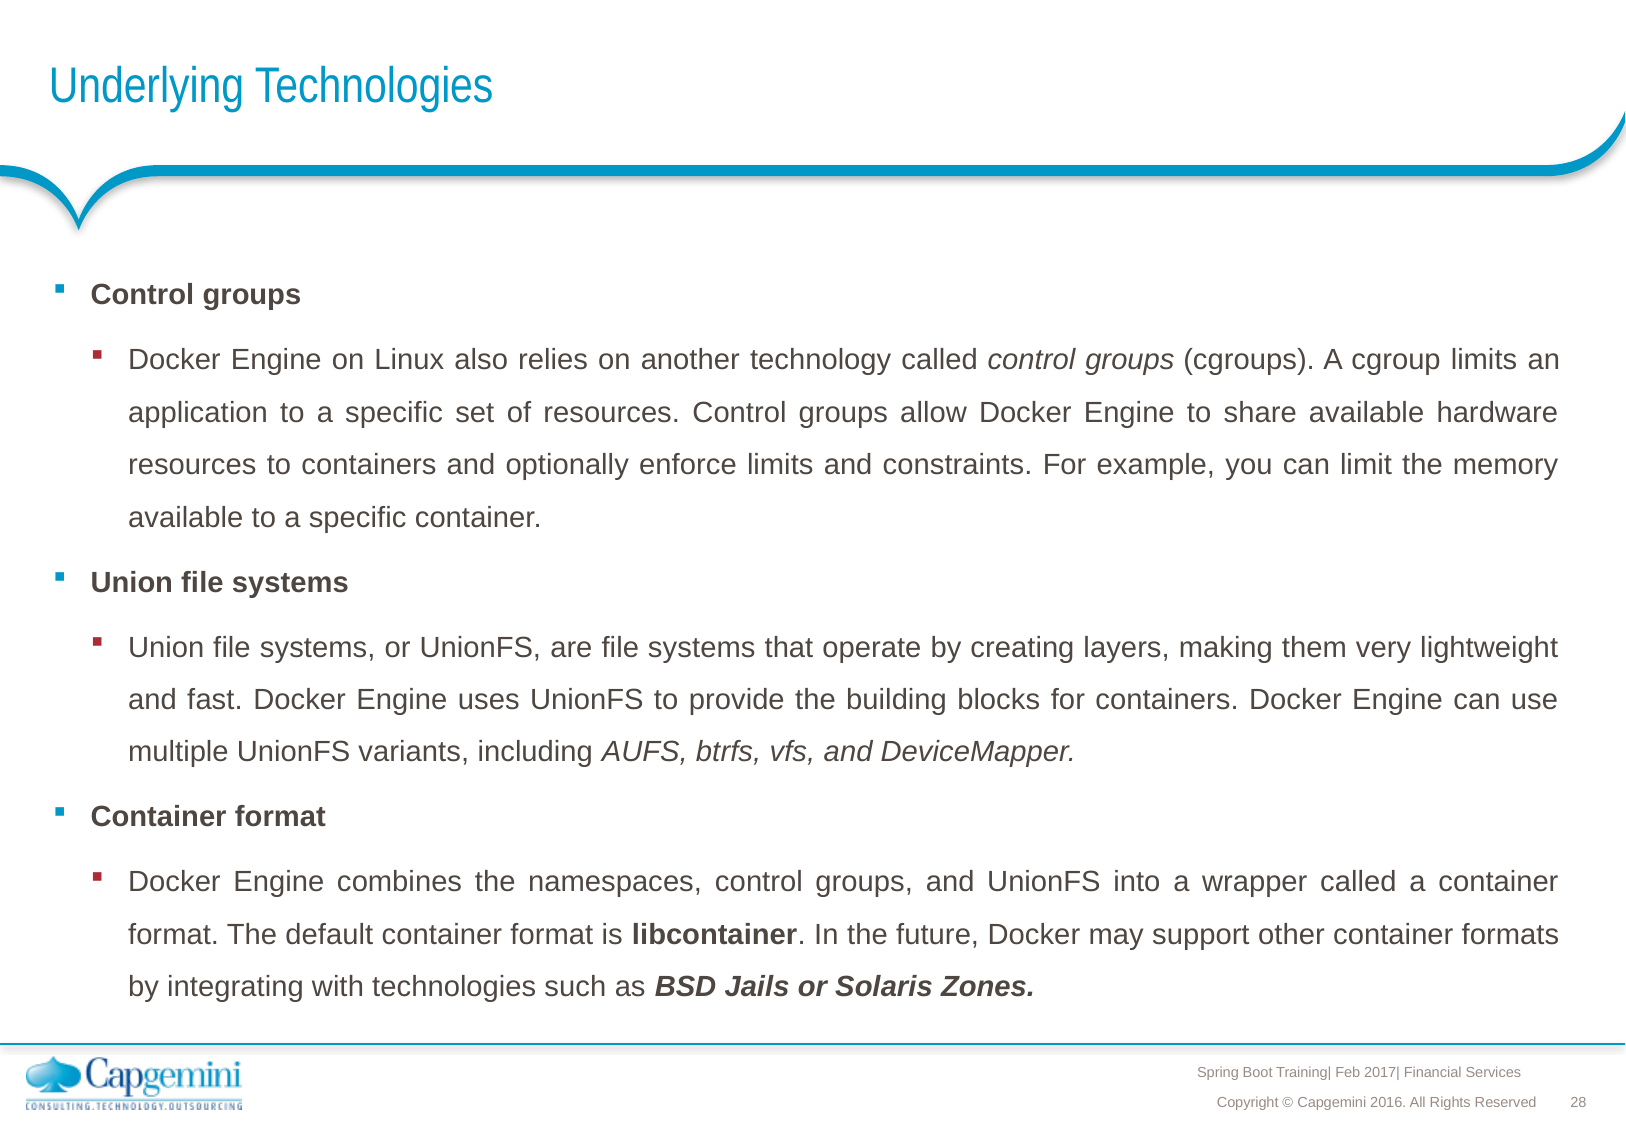

# Underlying Technologies
Control groups
Docker Engine on Linux also relies on another technology called control groups (cgroups). A cgroup limits an application to a specific set of resources. Control groups allow Docker Engine to share available hardware resources to containers and optionally enforce limits and constraints. For example, you can limit the memory available to a specific container.
Union file systems
Union file systems, or UnionFS, are file systems that operate by creating layers, making them very lightweight and fast. Docker Engine uses UnionFS to provide the building blocks for containers. Docker Engine can use multiple UnionFS variants, including AUFS, btrfs, vfs, and DeviceMapper.
Container format
Docker Engine combines the namespaces, control groups, and UnionFS into a wrapper called a container format. The default container format is libcontainer. In the future, Docker may support other container formats by integrating with technologies such as BSD Jails or Solaris Zones.